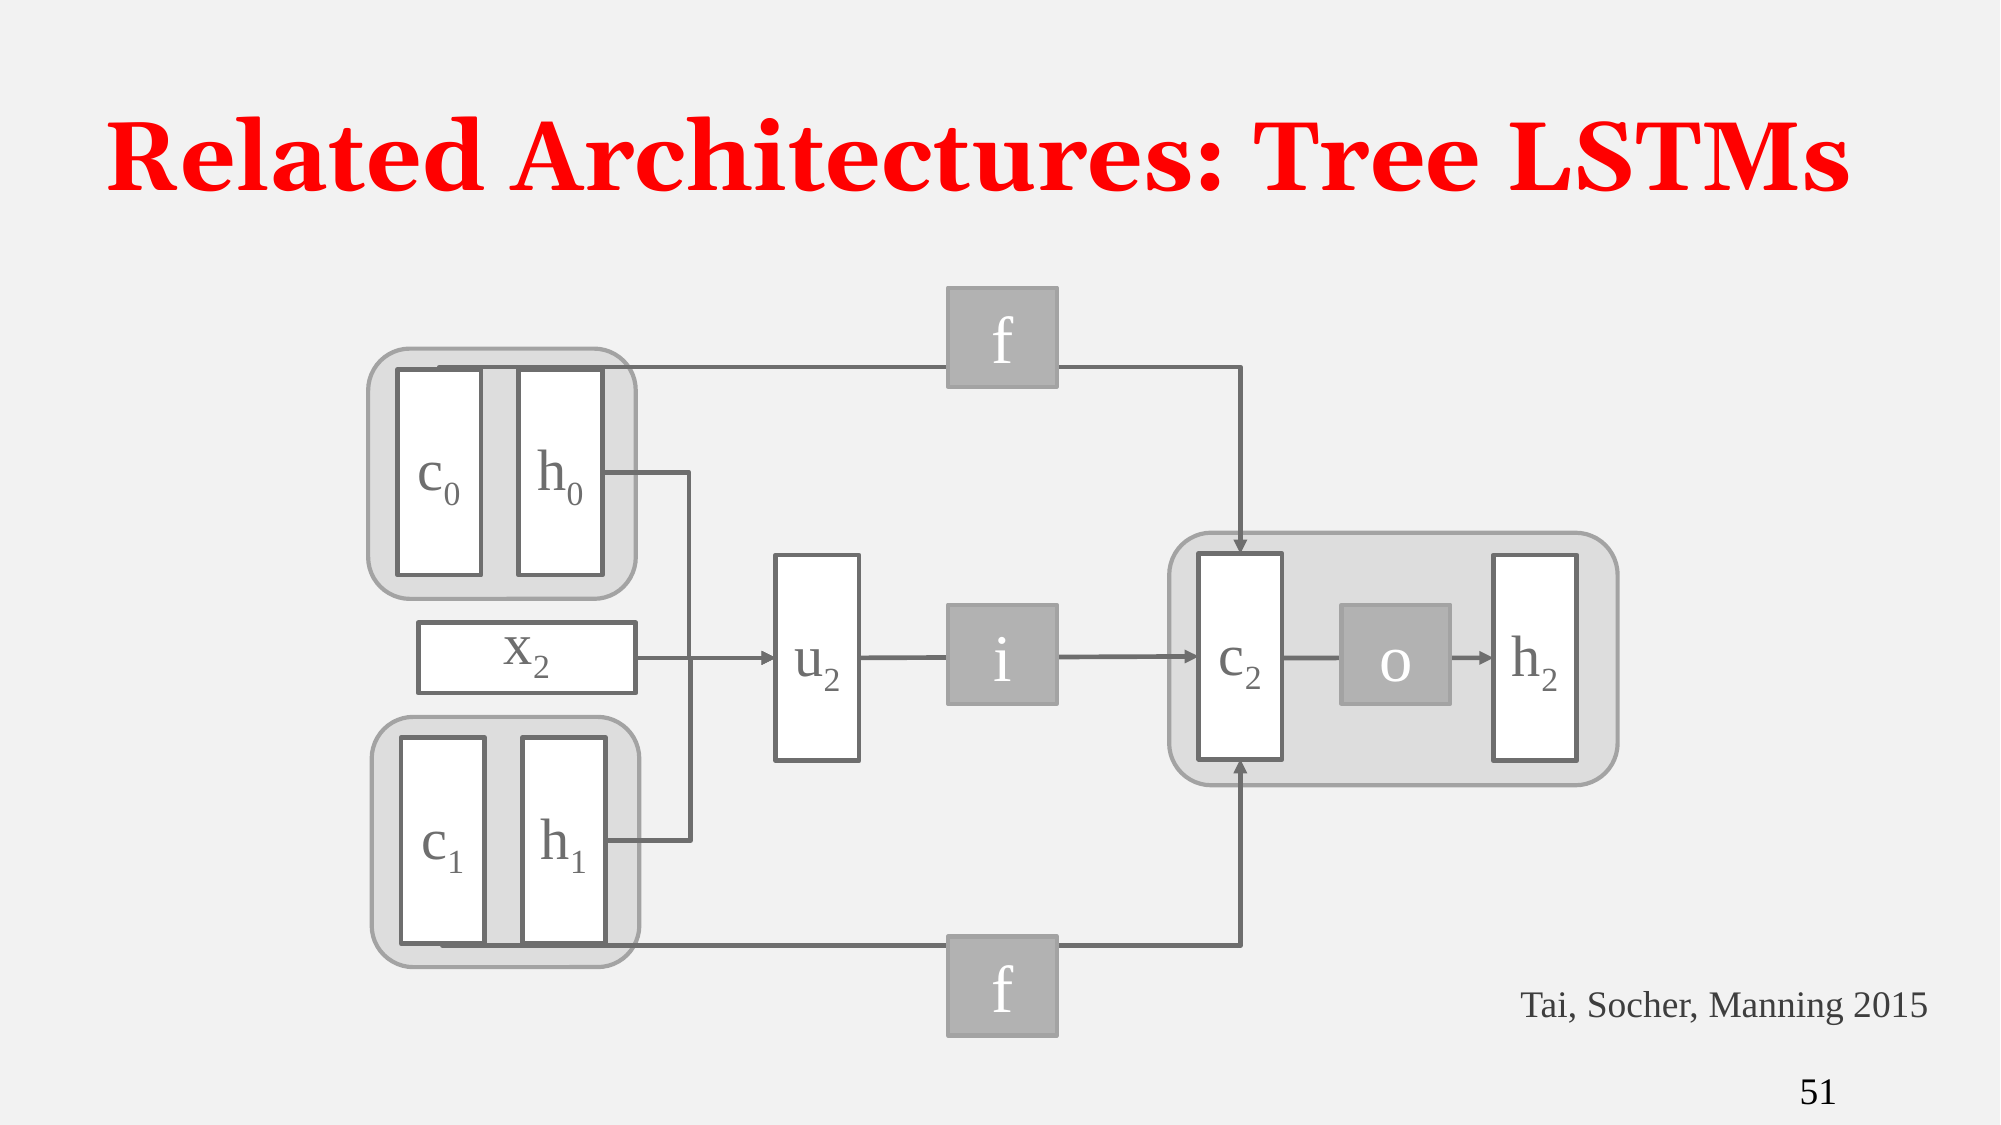

# Related Architectures: Tree LSTMs
f

c0
h0

c2
u2
h2
o
i
x2

c1
h1
f
Tai, Socher, Manning 2015
51